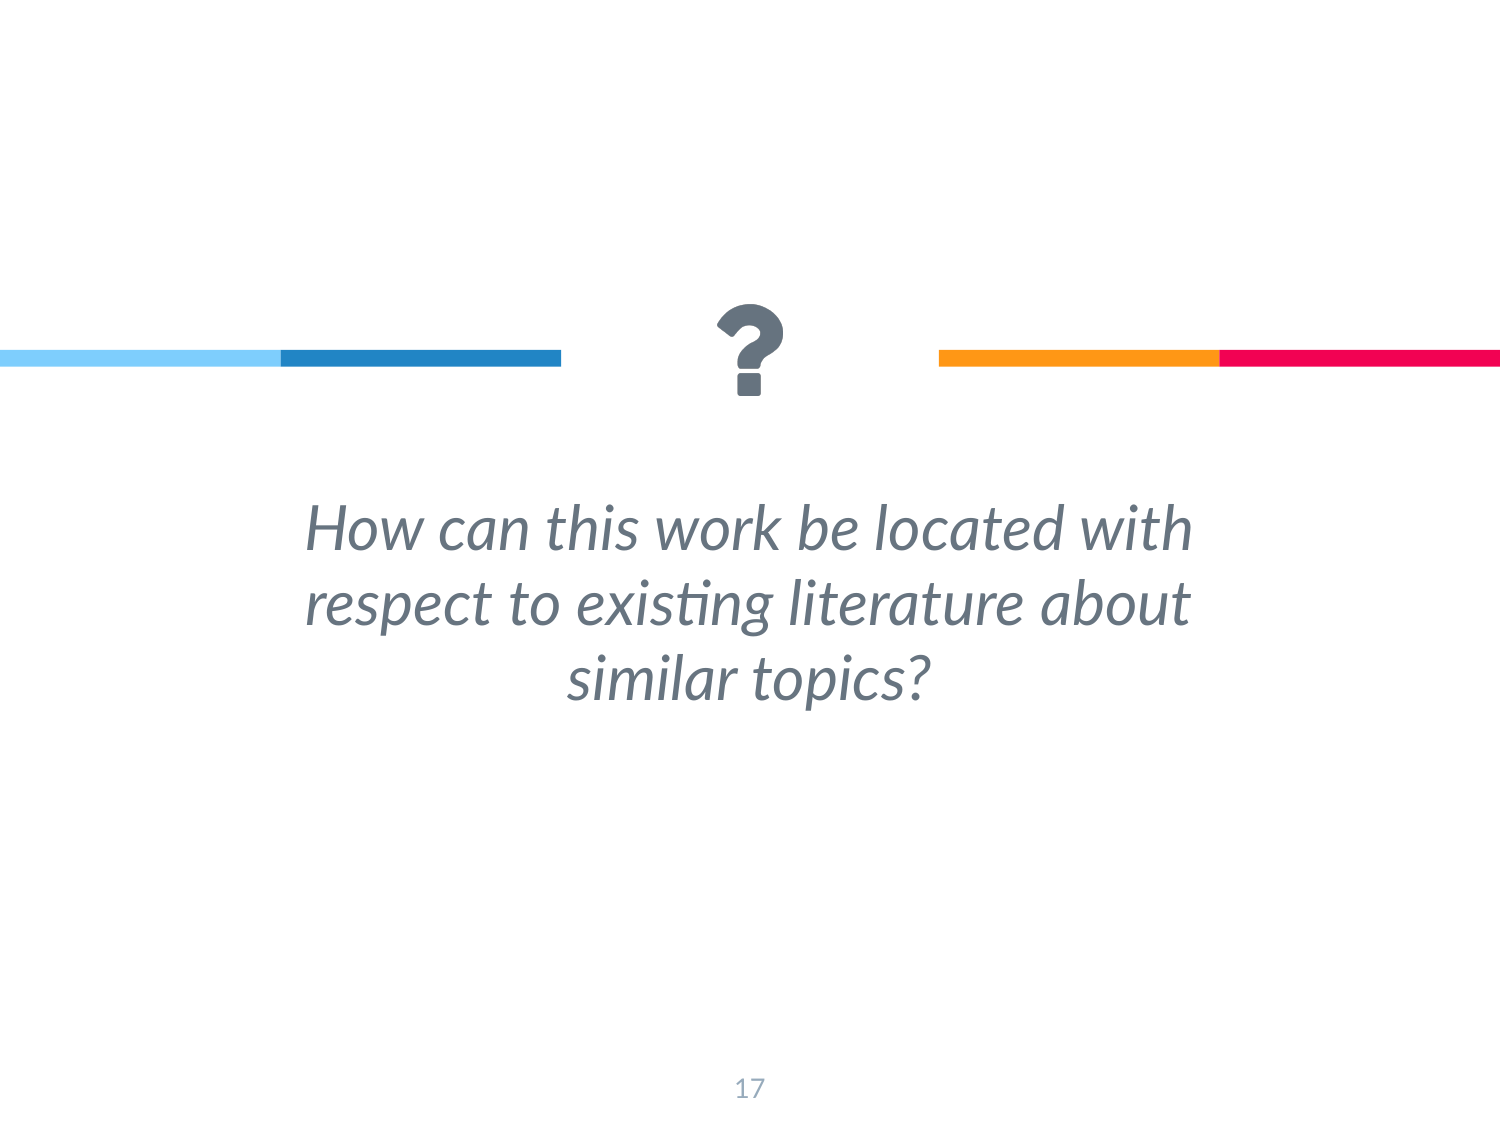

How can this work be located with respect to existing literature about similar topics?
17